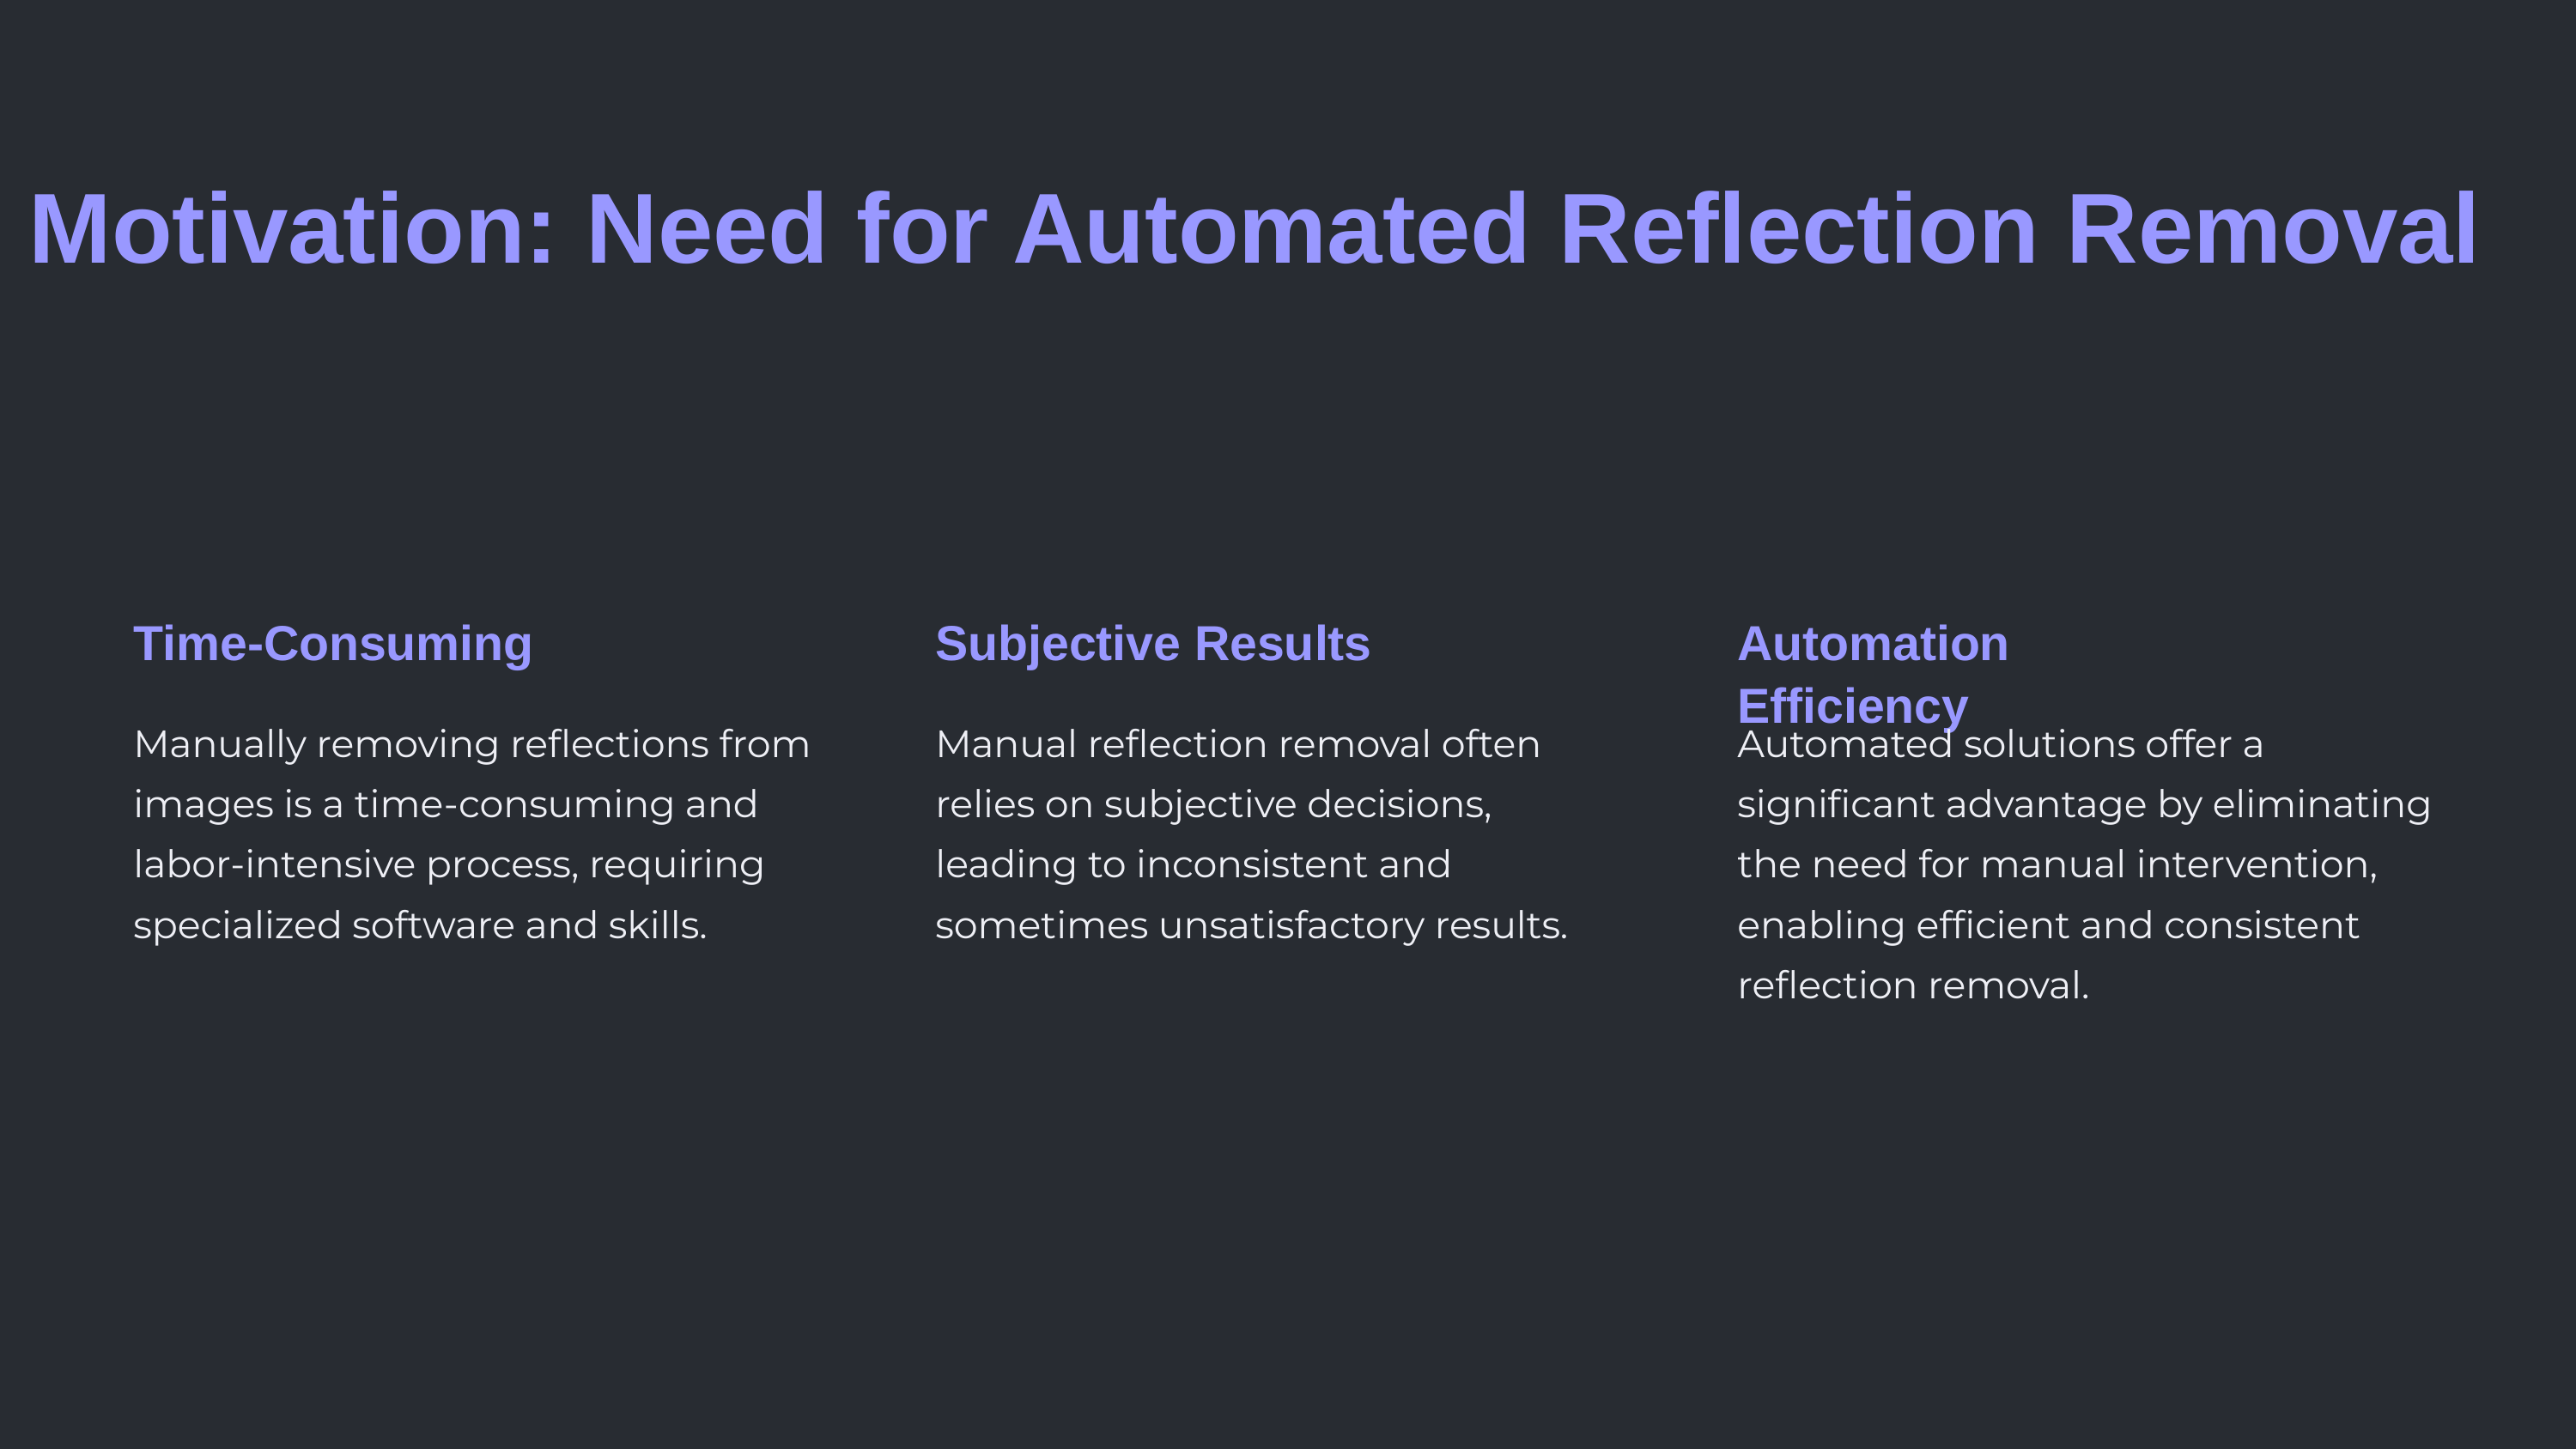

Motivation: Need for Automated Reflection Removal
Time-Consuming
Subjective Results
Automation Efficiency
Manually removing reflections from images is a time-consuming and labor-intensive process, requiring specialized software and skills.
Manual reflection removal often relies on subjective decisions, leading to inconsistent and sometimes unsatisfactory results.
Automated solutions offer a significant advantage by eliminating the need for manual intervention, enabling efficient and consistent reflection removal.